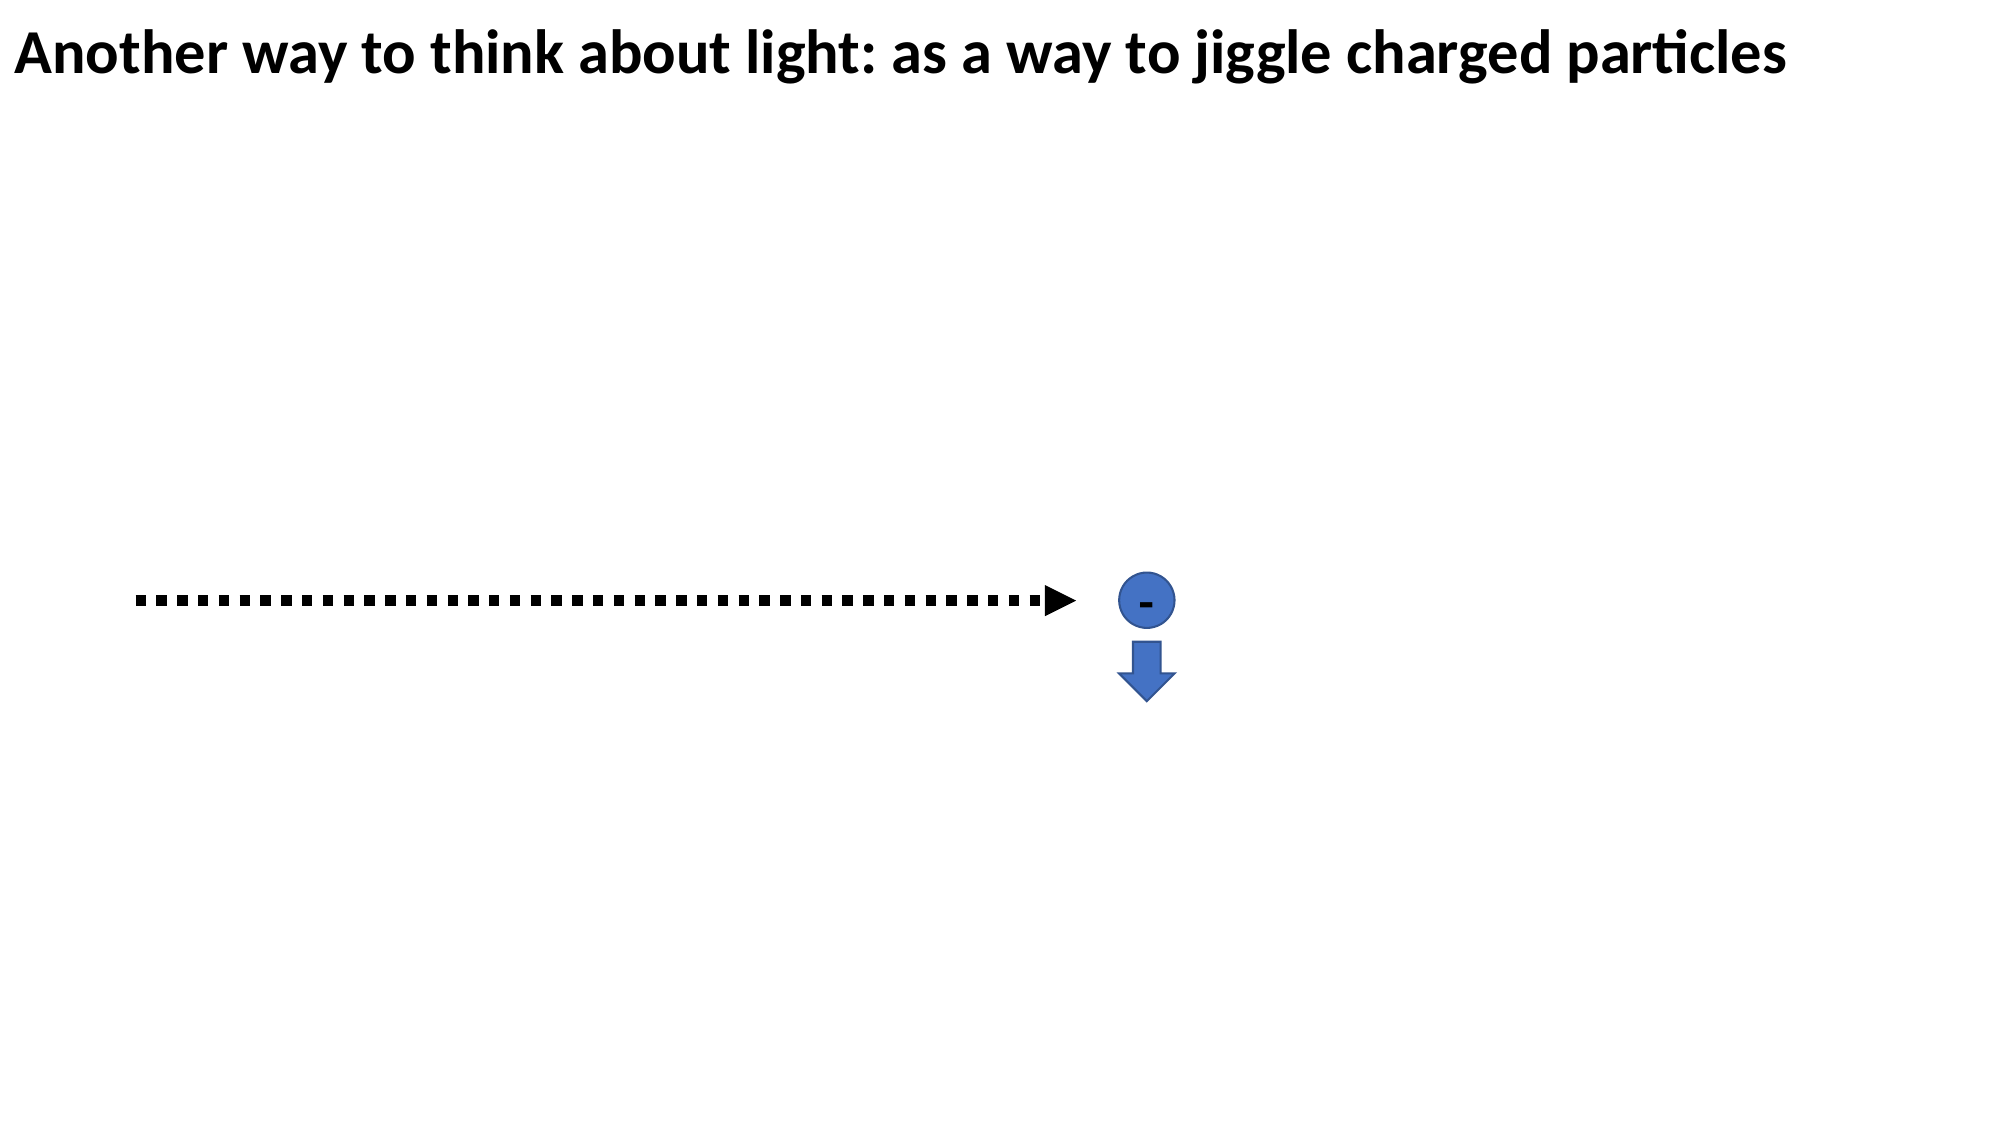

Another way to think about light: as a way to jiggle charged particles
-